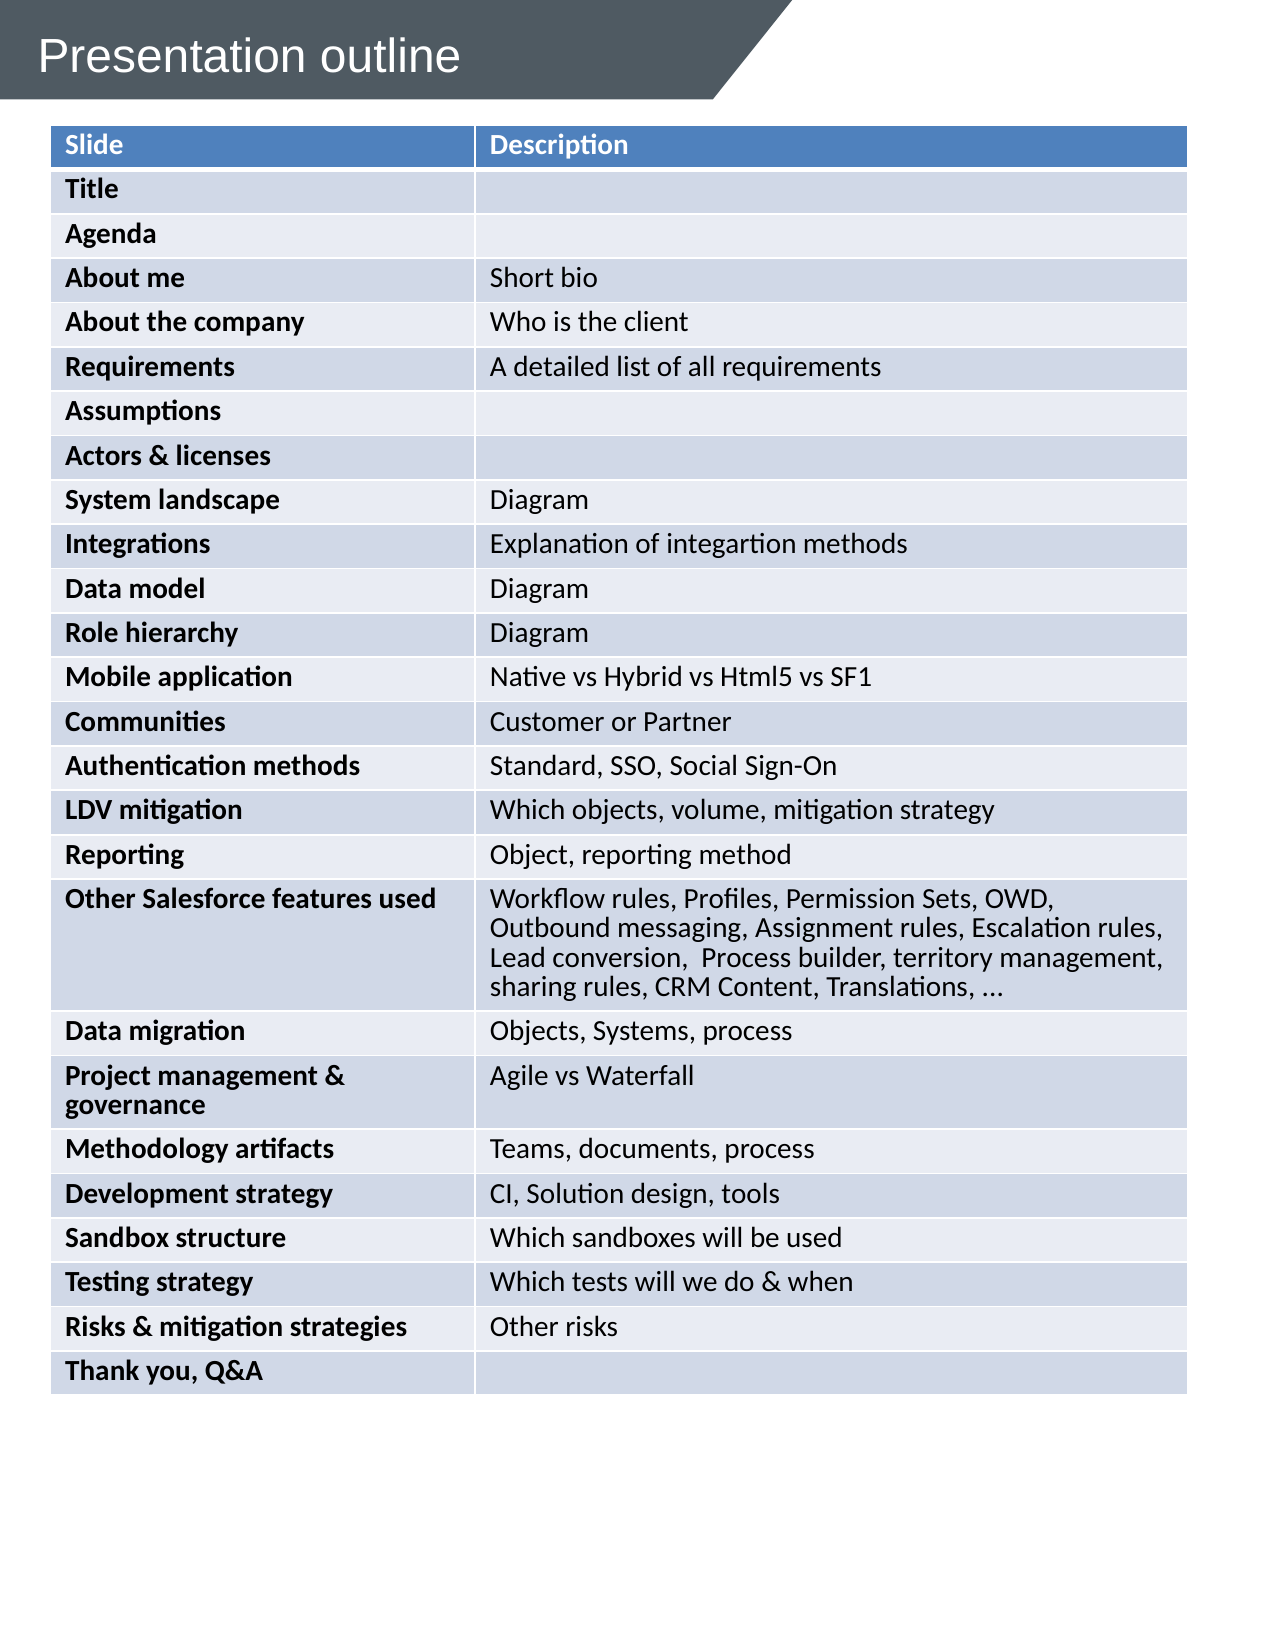

# Presentation outline
| Slide | Description |
| --- | --- |
| Title |  |
| Agenda |  |
| About me | Short bio |
| About the company | Who is the client |
| Requirements | A detailed list of all requirements |
| Assumptions |  |
| Actors & licenses |  |
| System landscape | Diagram |
| Integrations | Explanation of integartion methods |
| Data model | Diagram |
| Role hierarchy | Diagram |
| Mobile application | Native vs Hybrid vs Html5 vs SF1 |
| Communities | Customer or Partner |
| Authentication methods | Standard, SSO, Social Sign-On |
| LDV mitigation | Which objects, volume, mitigation strategy |
| Reporting | Object, reporting method |
| Other Salesforce features used | Workflow rules, Profiles, Permission Sets, OWD, Outbound messaging, Assignment rules, Escalation rules, Lead conversion, Process builder, territory management, sharing rules, CRM Content, Translations, ... |
| Data migration | Objects, Systems, process |
| Project management & governance | Agile vs Waterfall |
| Methodology artifacts | Teams, documents, process |
| Development strategy | CI, Solution design, tools |
| Sandbox structure | Which sandboxes will be used |
| Testing strategy | Which tests will we do & when |
| Risks & mitigation strategies | Other risks |
| Thank you, Q&A |  |